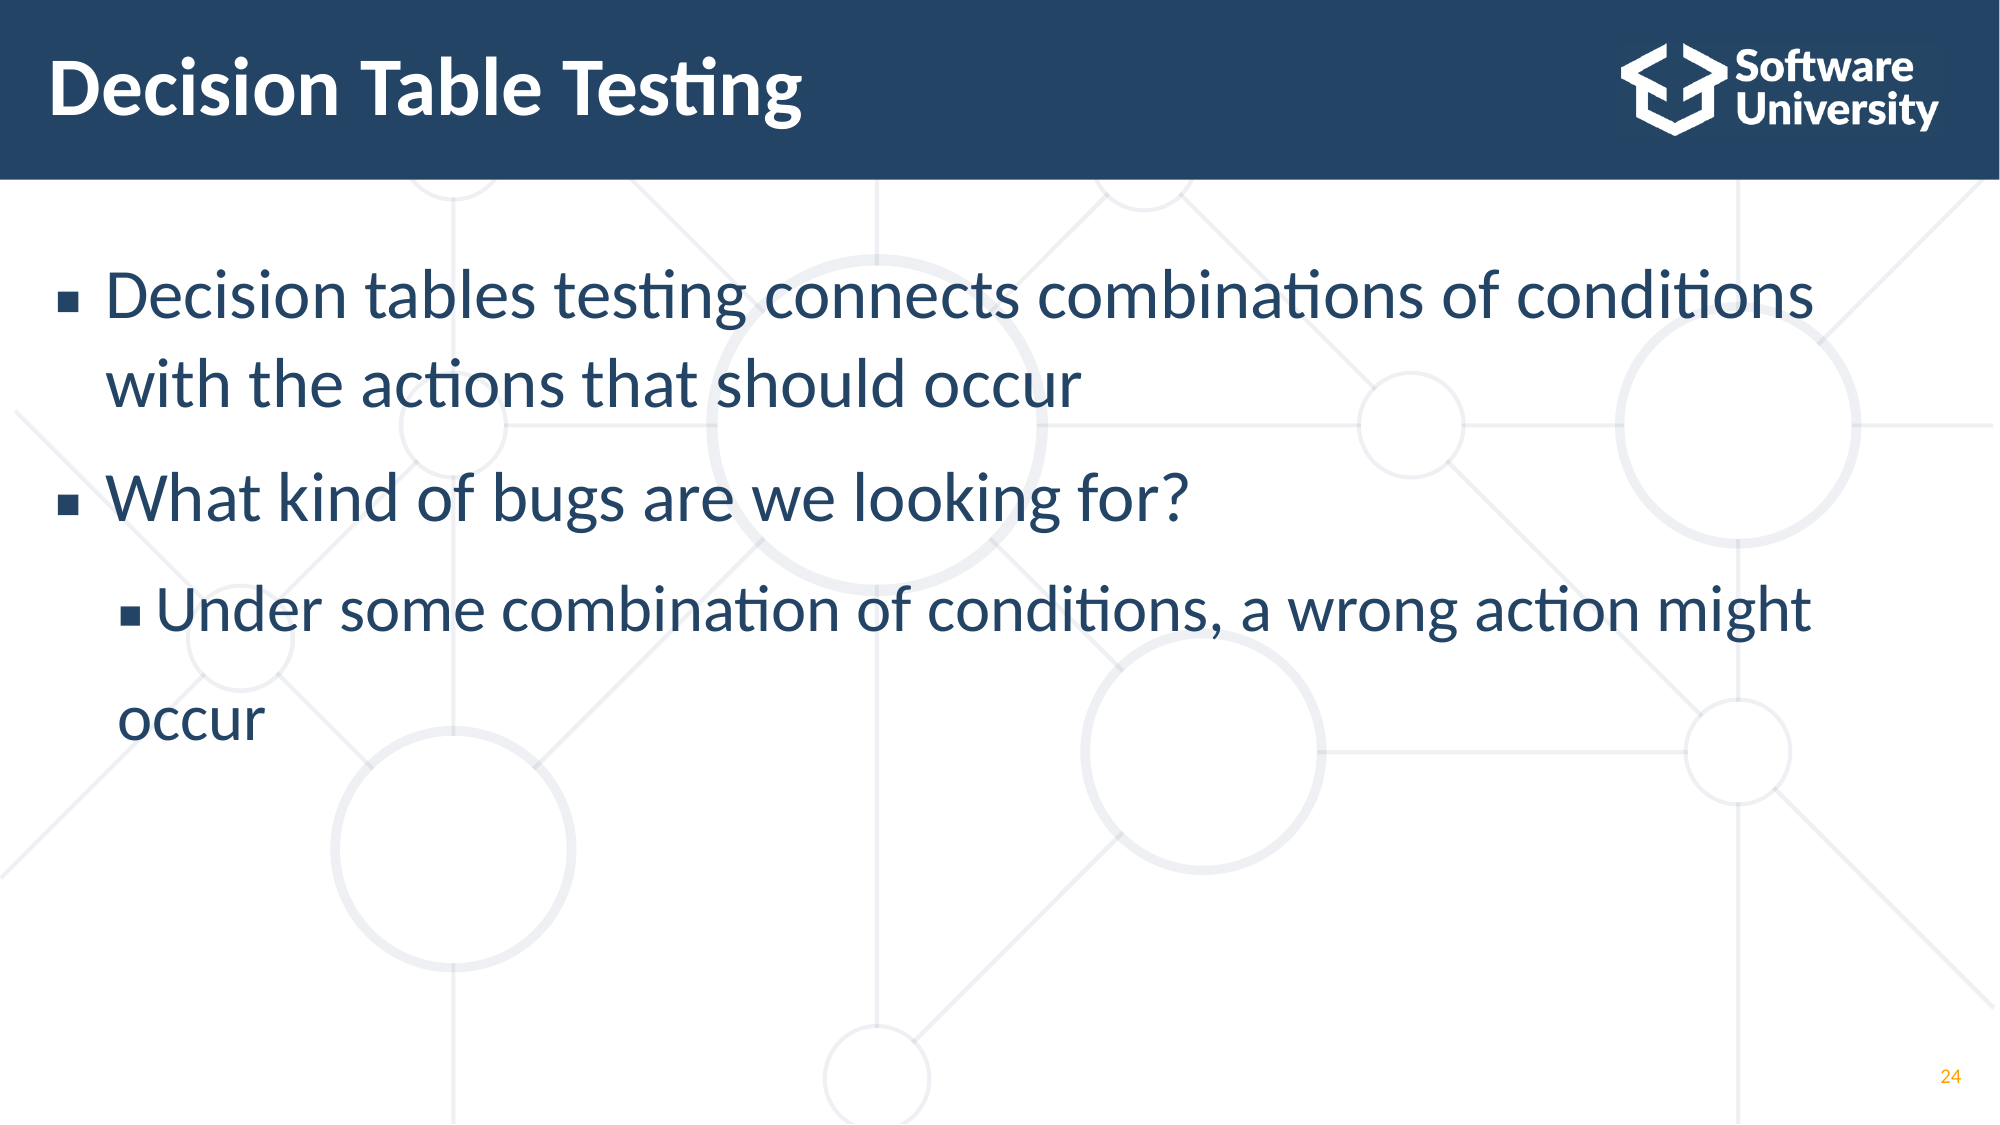

# Decision Table Testing
Decision tables testing connects combinations of conditions with the actions that should occur
What kind of bugs are we looking for?
Under some combination of conditions, a wrong action might
occur

24